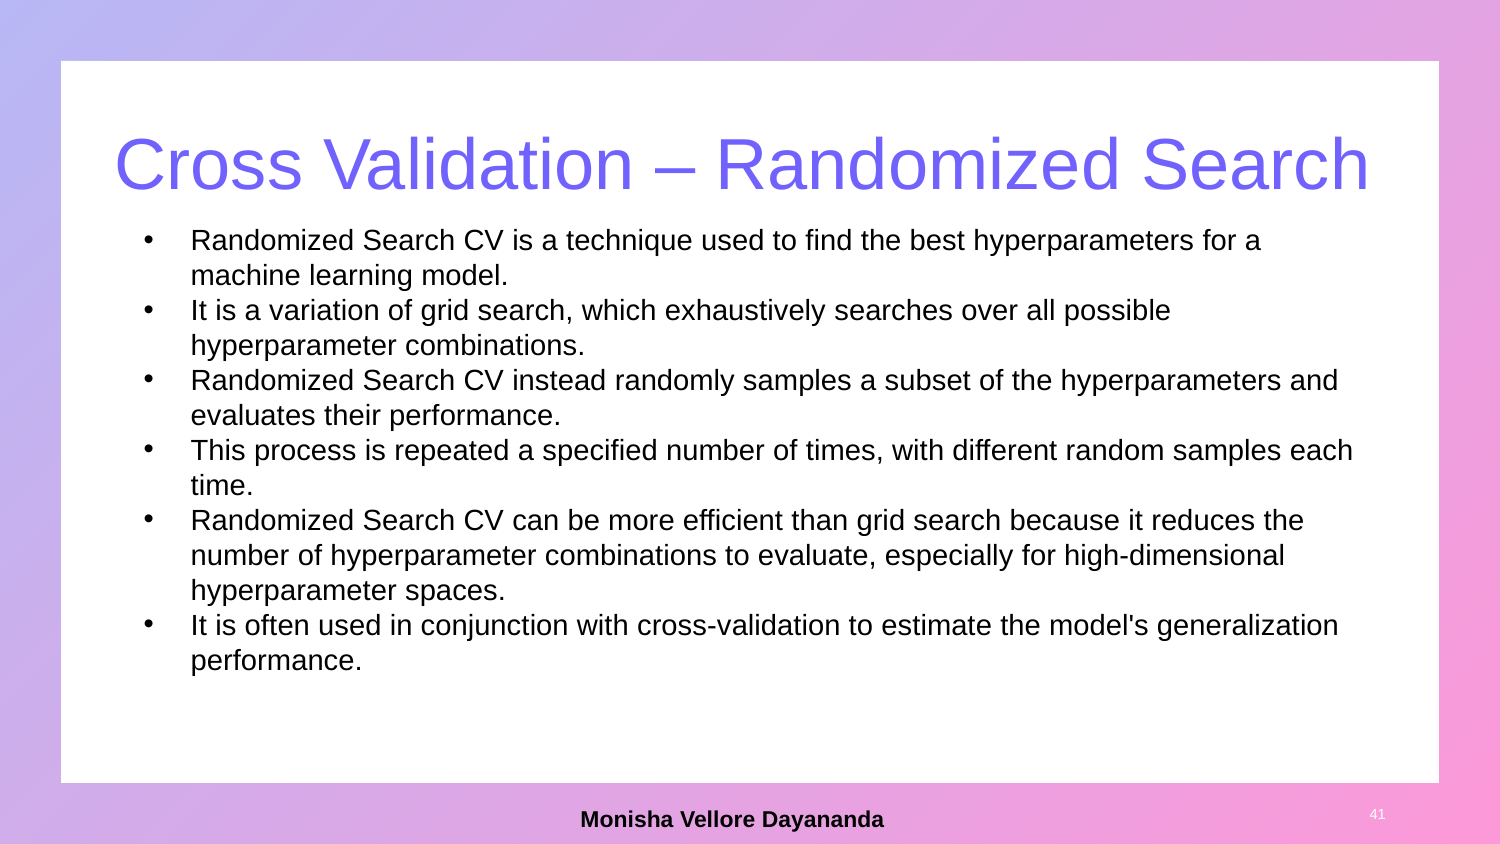

# Cross Validation – Randomized Search
Randomized Search CV is a technique used to find the best hyperparameters for a machine learning model.
It is a variation of grid search, which exhaustively searches over all possible hyperparameter combinations.
Randomized Search CV instead randomly samples a subset of the hyperparameters and evaluates their performance.
This process is repeated a specified number of times, with different random samples each time.
Randomized Search CV can be more efficient than grid search because it reduces the number of hyperparameter combinations to evaluate, especially for high-dimensional hyperparameter spaces.
It is often used in conjunction with cross-validation to estimate the model's generalization performance.

Monisha Vellore Dayananda
41